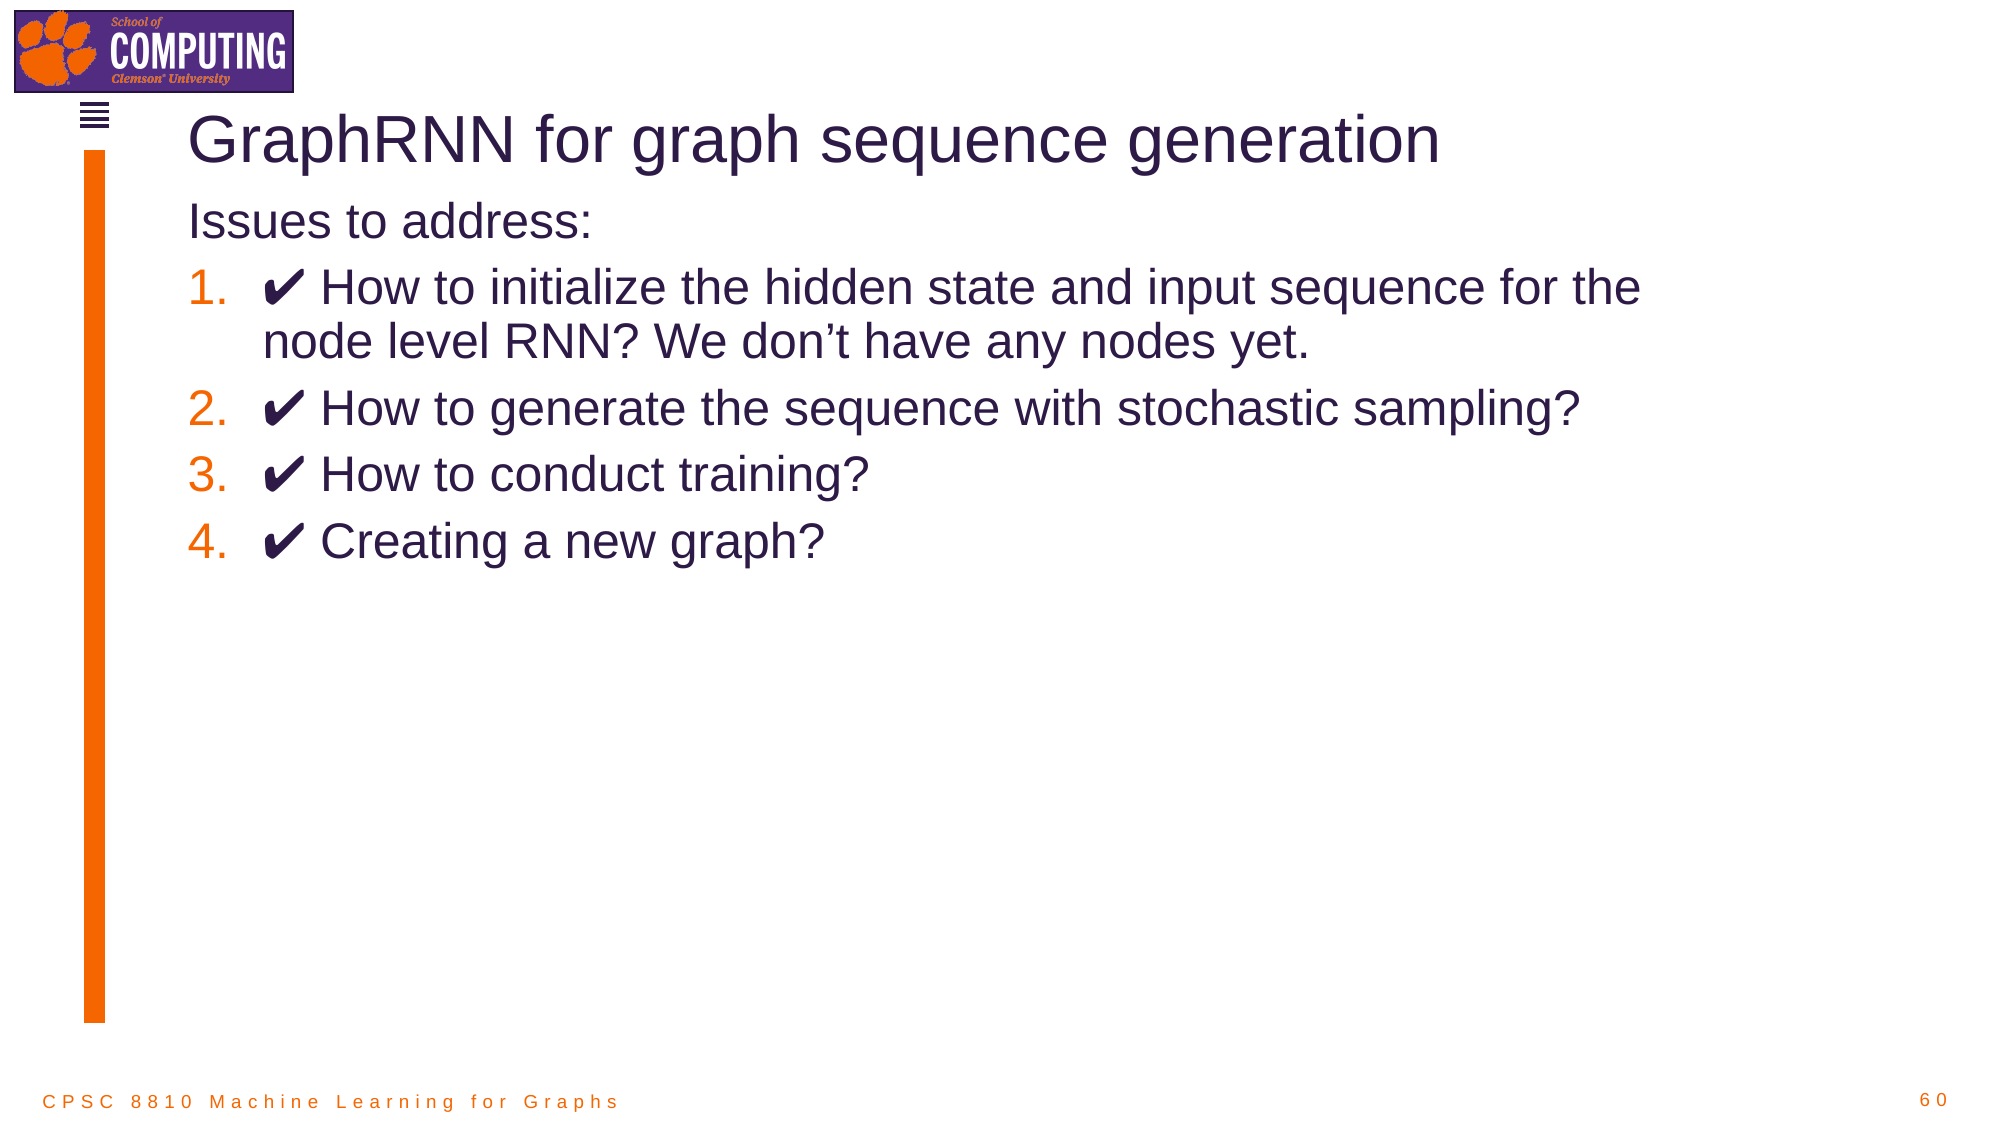

# GraphRNN for graph sequence generation
Issues to address:
✔️ How to initialize the hidden state and input sequence for the node level RNN? We don’t have any nodes yet.
✔️ How to generate the sequence with stochastic sampling?
✔️ How to conduct training?
✔️ Creating a new graph?